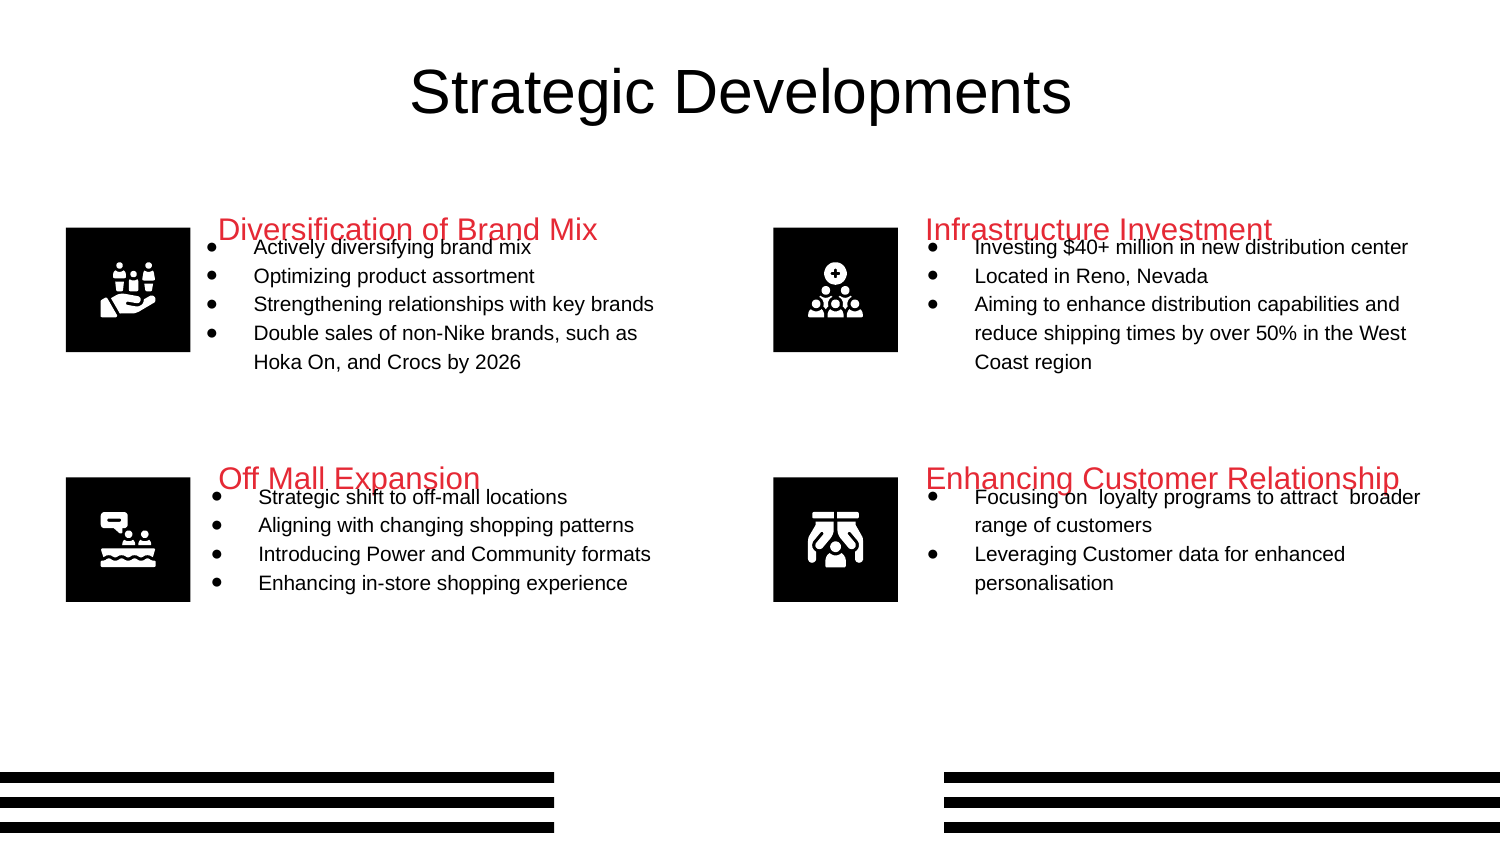

Strategic Developments

# Diversification of Brand Mix
Infrastructure Investment
Actively diversifying brand mix
Optimizing product assortment
Strengthening relationships with key brands
Double sales of non-Nike brands, such as Hoka On, and Crocs by 2026

Investing $40+ million in new distribution center
Located in Reno, Nevada
Aiming to enhance distribution capabilities and reduce shipping times by over 50% in the West Coast region

Enhancing Customer Relationship
Off Mall Expansion
Strategic shift to off-mall locations
Aligning with changing shopping patterns
Introducing Power and Community formats
Enhancing in-store shopping experience

Focusing on  loyalty programs to attract  broader range of customers
Leveraging Customer data for enhanced personalisation